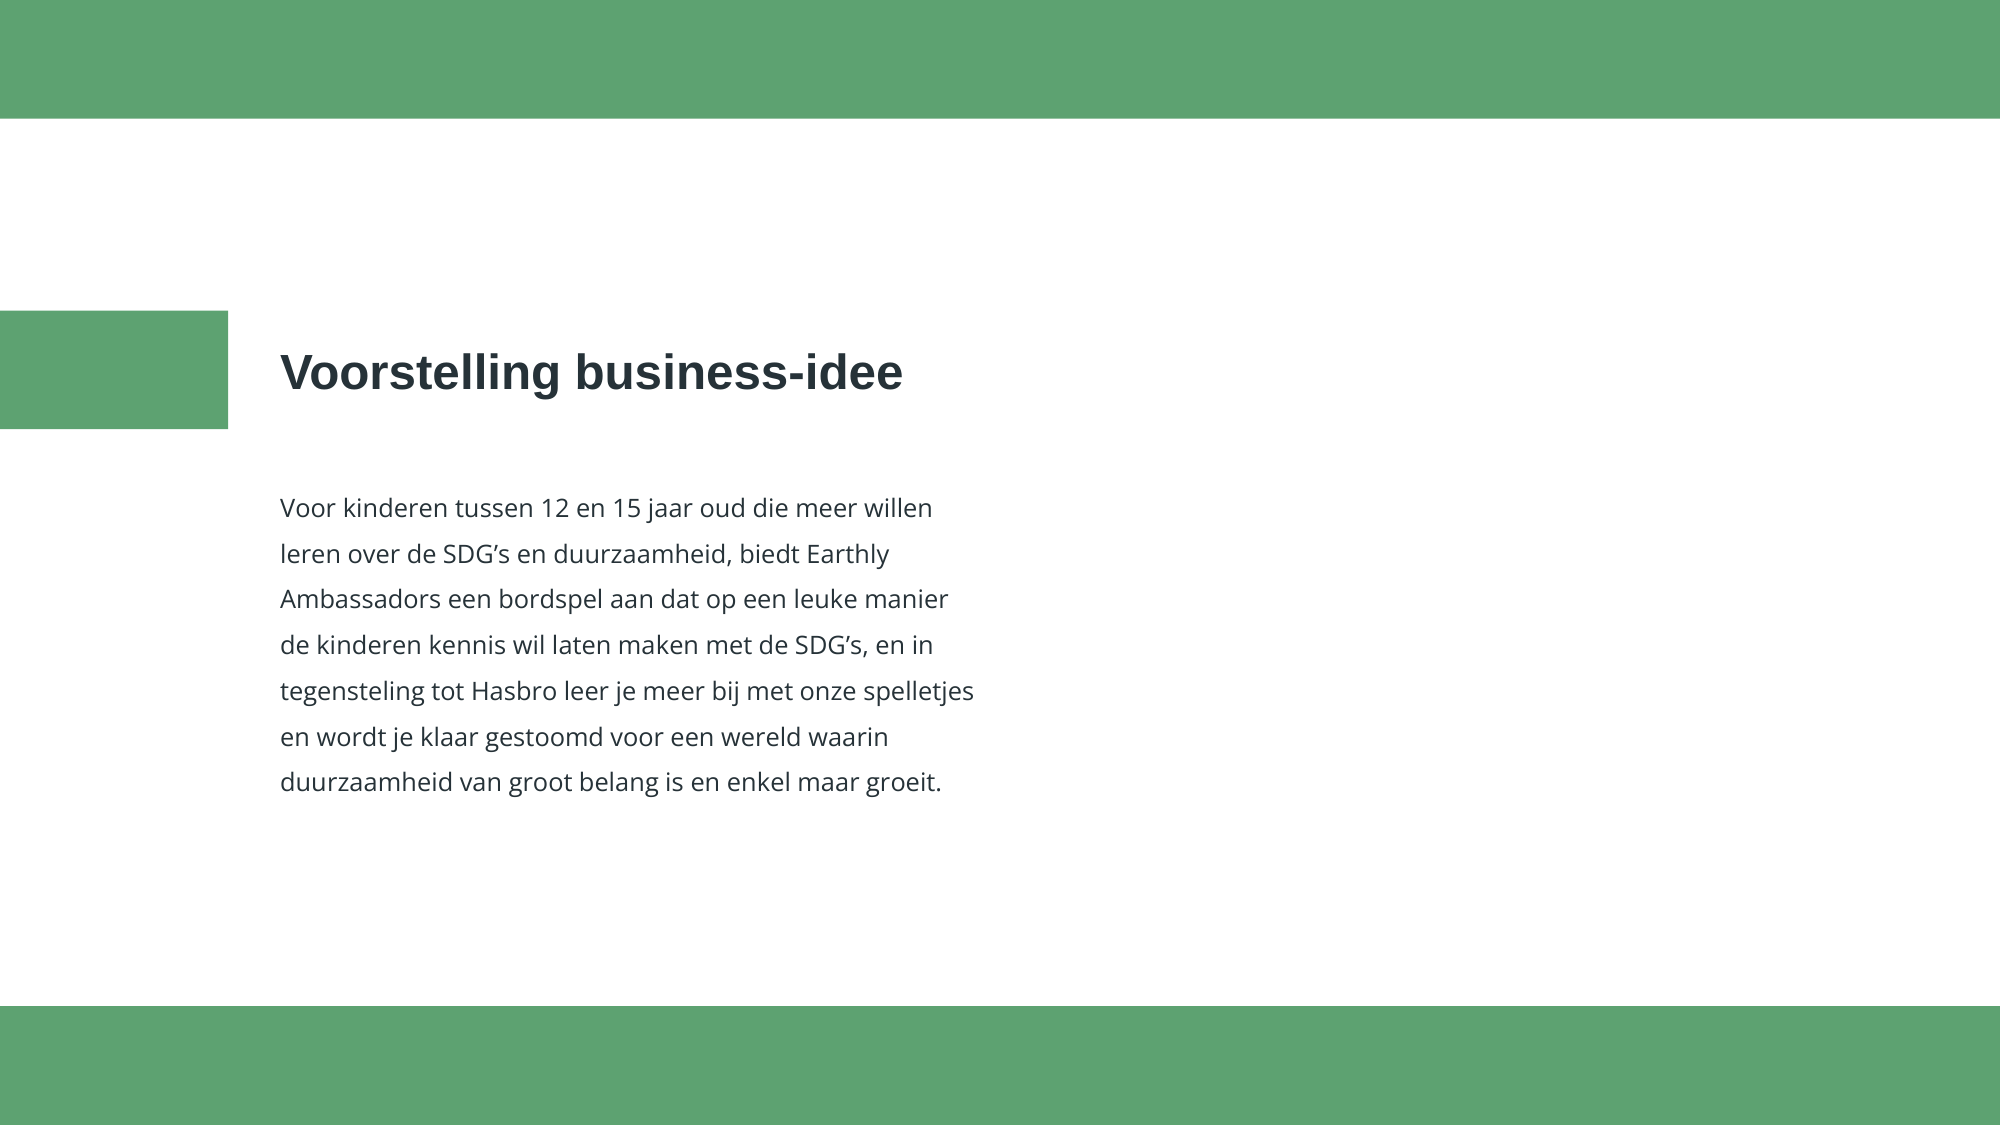

# Voorstelling business-idee
Voor kinderen tussen 12 en 15 jaar oud die meer willen leren over de SDG’s en duurzaamheid, biedt Earthly Ambassadors een bordspel aan dat op een leuke manier de kinderen kennis wil laten maken met de SDG’s, en in tegensteling tot Hasbro leer je meer bij met onze spelletjes en wordt je klaar gestoomd voor een wereld waarin duurzaamheid van groot belang is en enkel maar groeit.